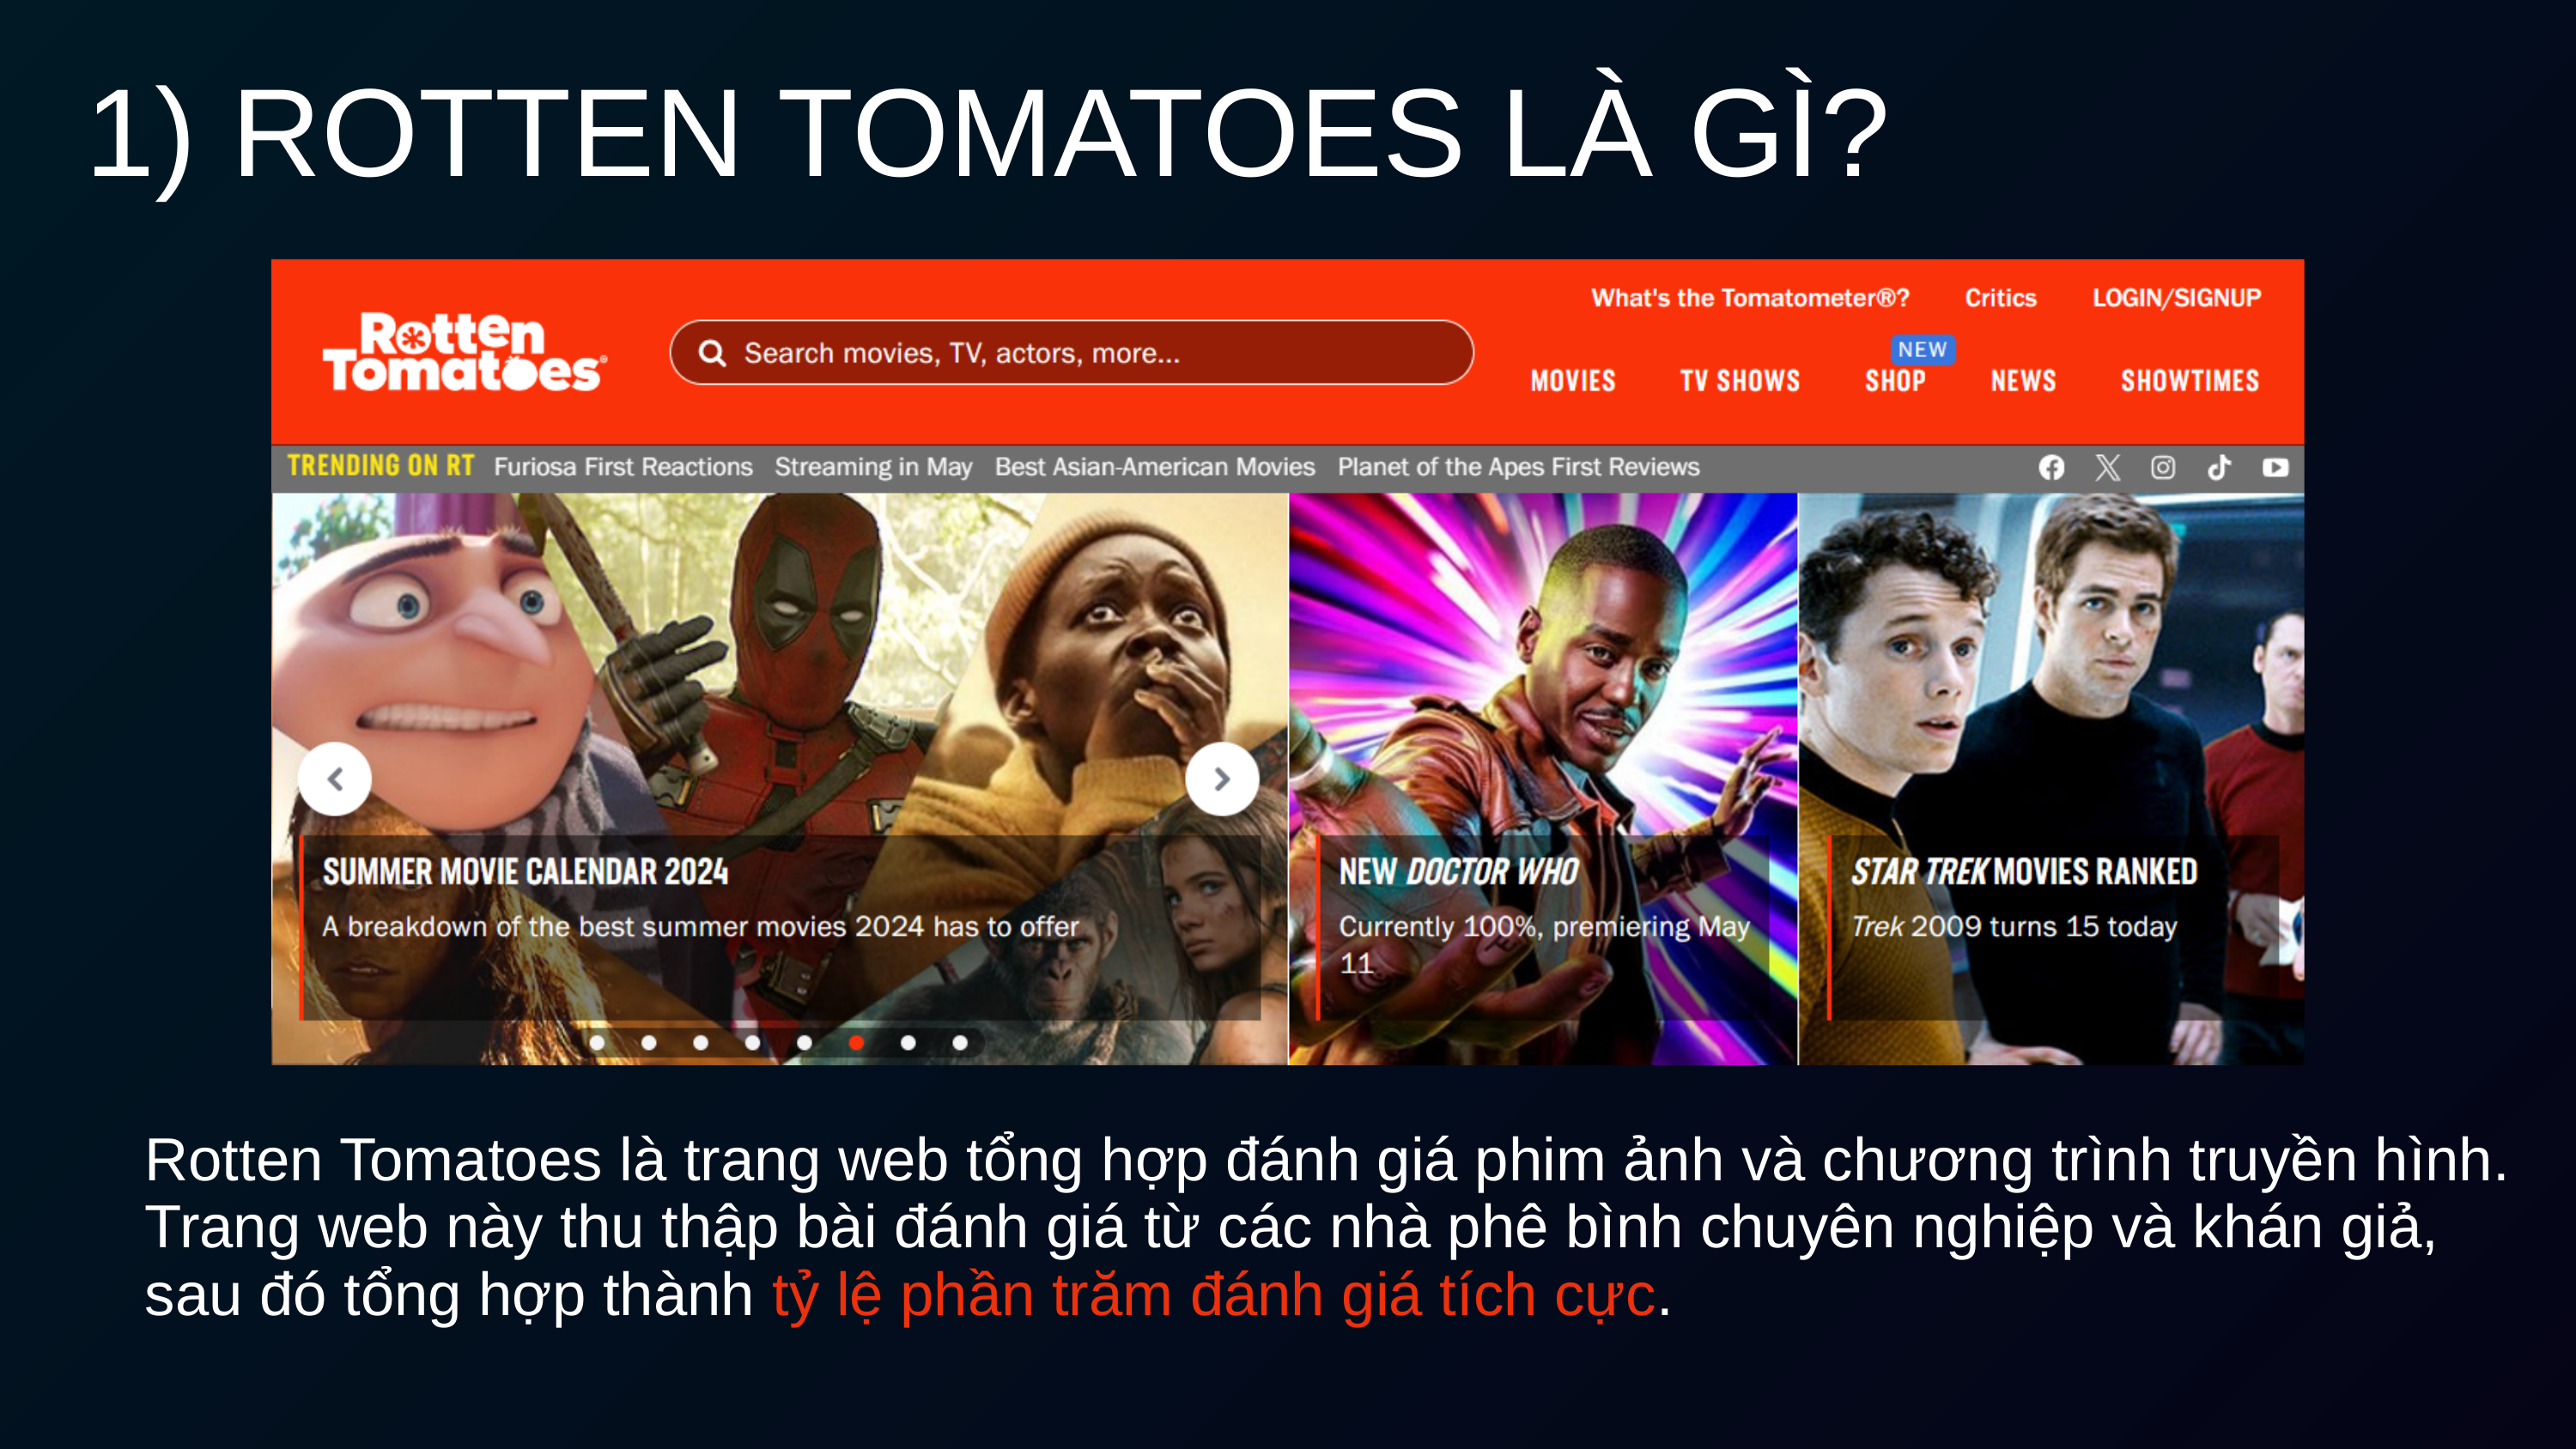

1) ROTTEN TOMATOES LÀ GÌ?

Rotten Tomatoes là trang web tổng hợp đánh giá phim ảnh và chương trình truyền hình. Trang web này thu thập bài đánh giá từ các nhà phê bình chuyên nghiệp và khán giả, sau đó tổng hợp thành tỷ lệ phần trăm đánh giá tích cực.